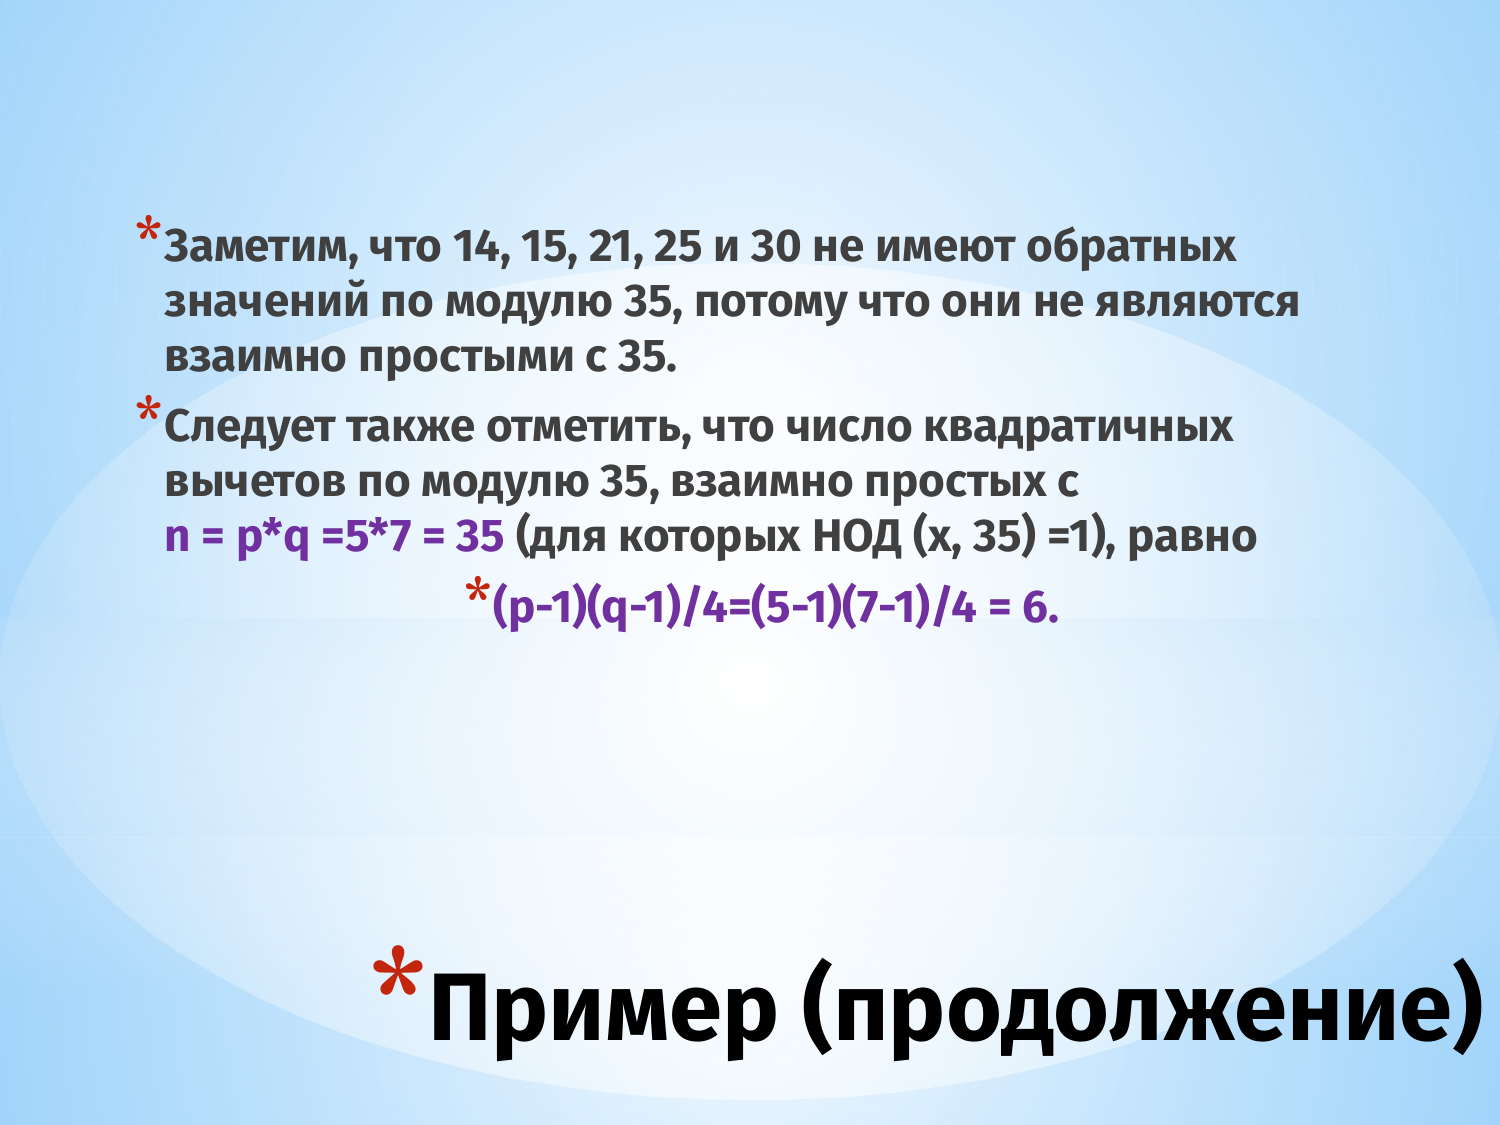

Заметим, что 14, 15, 21, 25 и 30 не имеют обратных значений по модулю 35, потому что они не являются взаимно простыми с 35.
Следует также отметить, что число квадратичных вычетов по модулю 35, взаимно простых с 		    n = р*q =5*7 = 35 (для которых НОД (х, 35) =1), равно
(р-1)(q-1)/4=(5-1)(7-1)/4 = 6.

# Пример (продолжение)